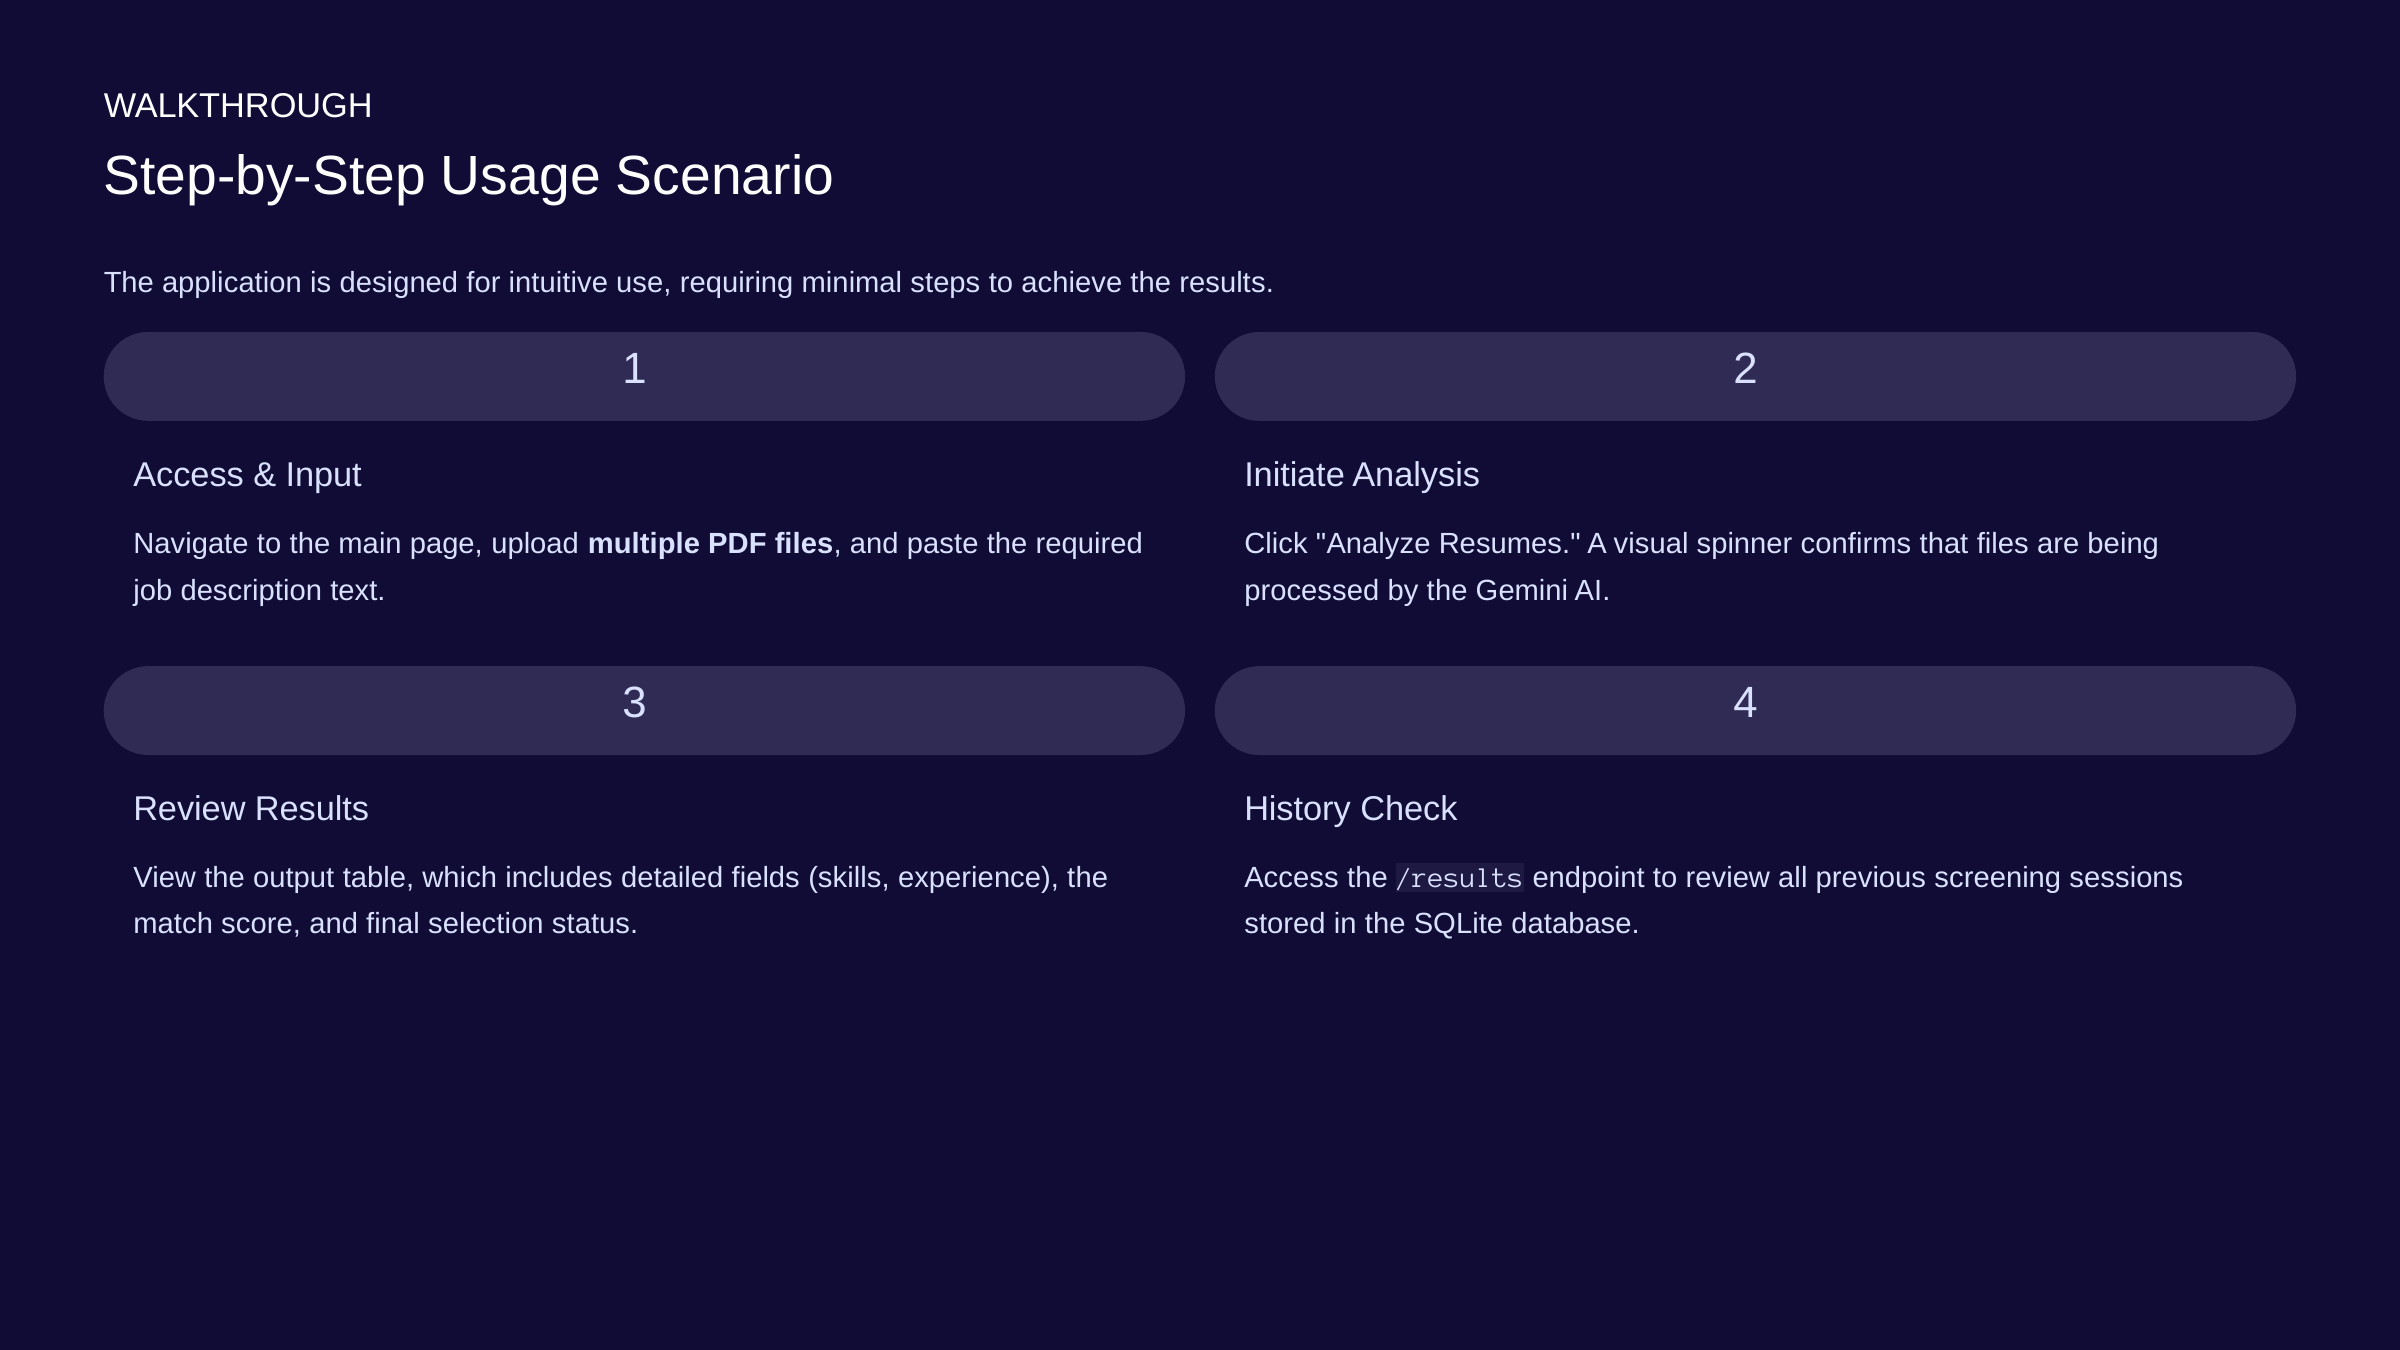

WALKTHROUGH
Step-by-Step Usage Scenario
The application is designed for intuitive use, requiring minimal steps to achieve the results.

1
2
Access & Input
Initiate Analysis
Navigate to the main page, upload multiple PDF files, and paste the required job description text.
Click "Analyze Resumes." A visual spinner confirms that files are being processed by the Gemini AI.

3
4
Review Results
History Check
View the output table, which includes detailed fields (skills, experience), the match score, and final selection status.
Access the /results endpoint to review all previous screening sessions stored in the SQLite database.